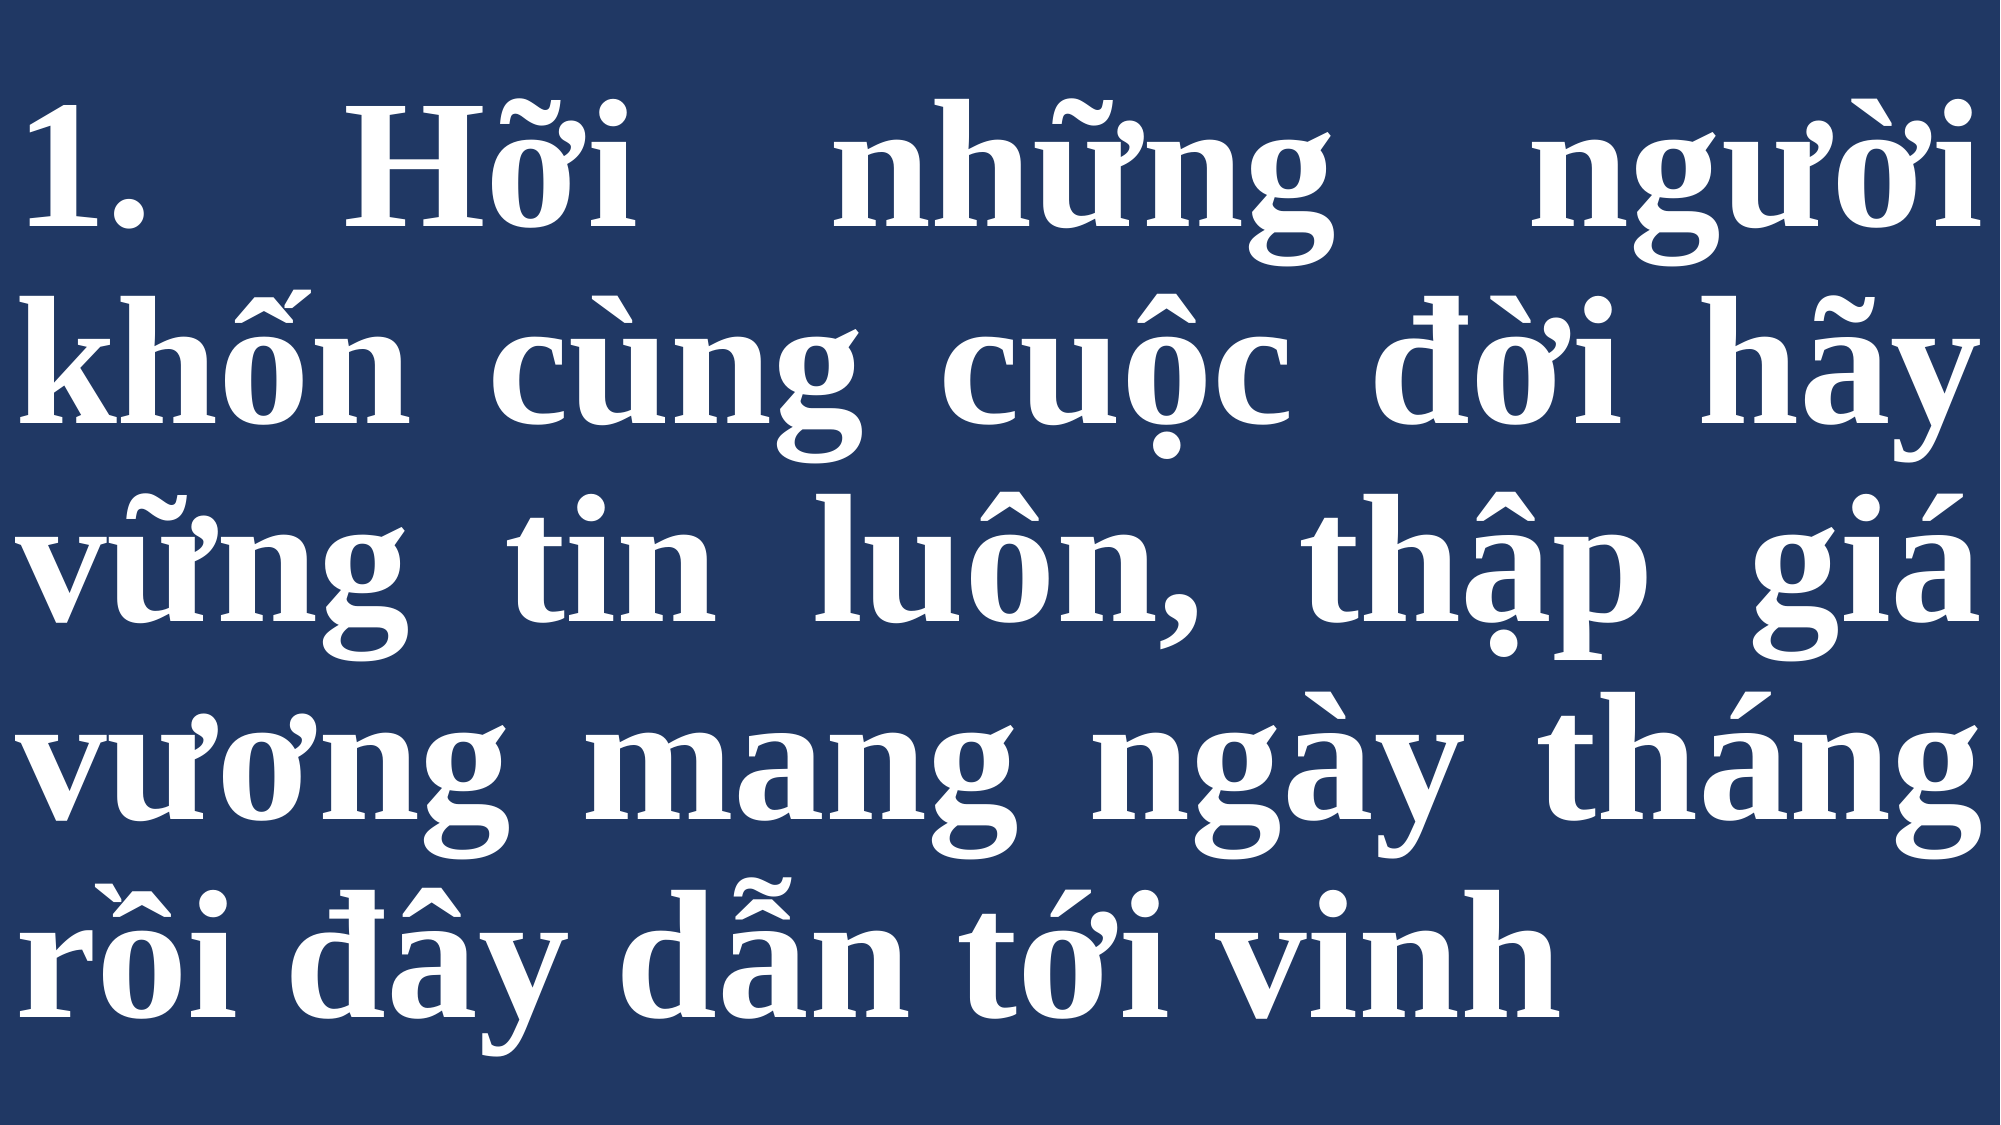

# 1. Hỡi những người khốn cùng cuộc đời hãy vững tin luôn, thập giá vương mang ngày tháng rồi đây dẫn tới vinh